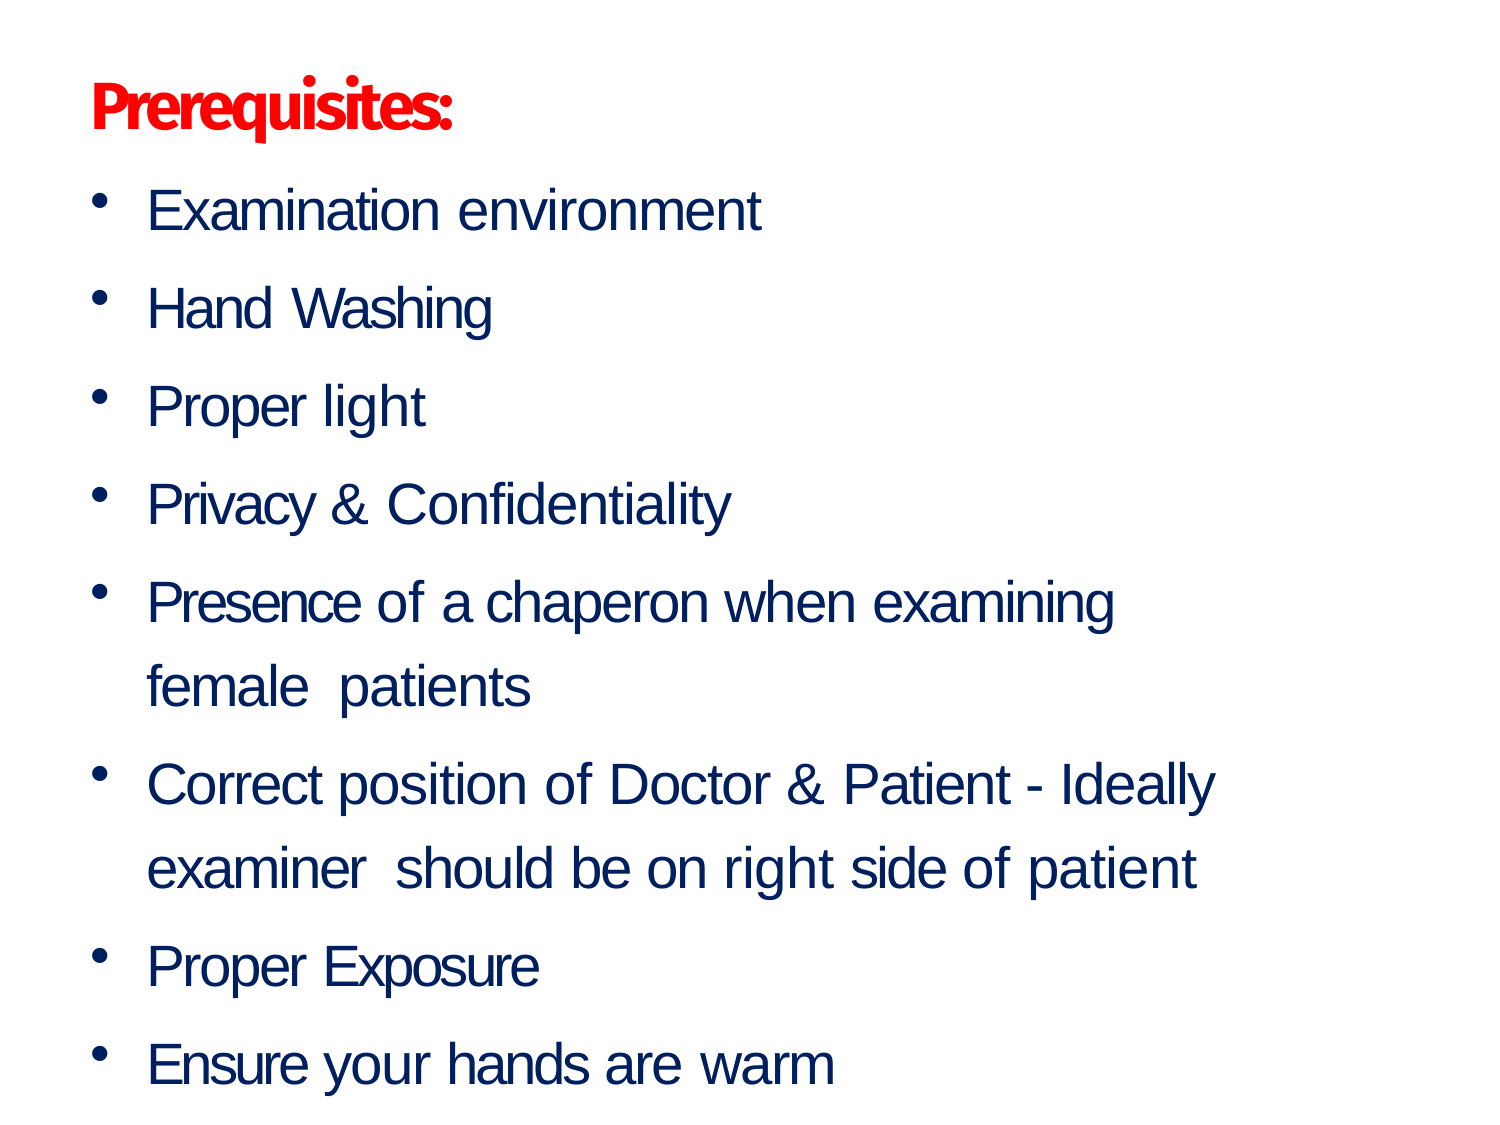

# Prerequisites:
Examination environment
Hand Washing
Proper light
Privacy & Confidentiality
Presence of a chaperon when examining female  patients
Correct position of Doctor & Patient - Ideally examiner  should be on right side of patient
Proper Exposure
Ensure your hands are warm